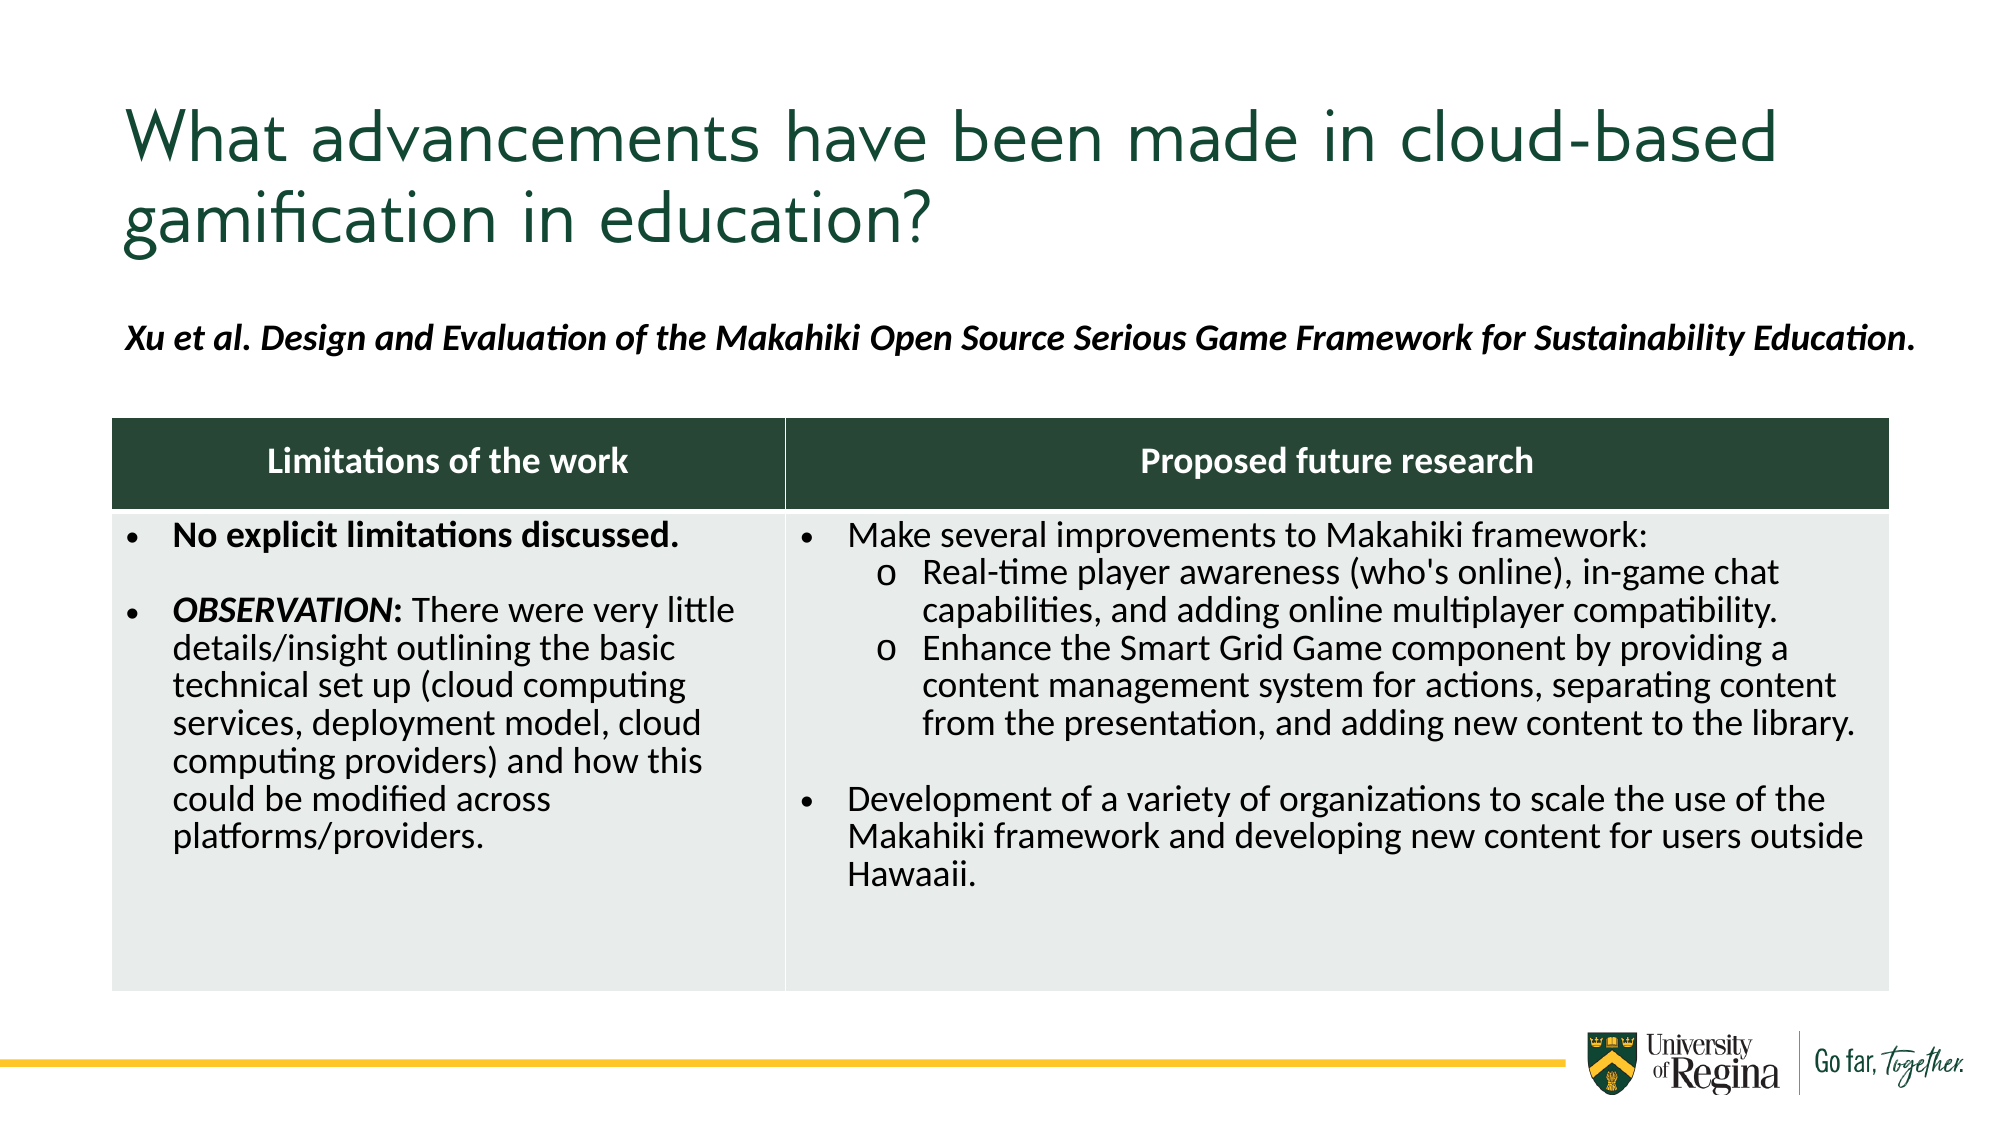

What advancements have been made in cloud-based gamification in education?

Xu et al. Design and Evaluation of the Makahiki Open Source Serious Game Framework for Sustainability Education.

| Limitations of the work | Proposed future research |
| --- | --- |
| No explicit limitations discussed. OBSERVATION: There were very little details/insight outlining the basic technical set up (cloud computing services, deployment model, cloud computing providers) and how this could be modified across platforms/providers. | Make several improvements to Makahiki framework: Real-time player awareness (who's online), in-game chat capabilities, and adding online multiplayer compatibility. Enhance the Smart Grid Game component by providing a content management system for actions, separating content from the presentation, and adding new content to the library. Development of a variety of organizations to scale the use of the Makahiki framework and developing new content for users outside Hawaaii. |